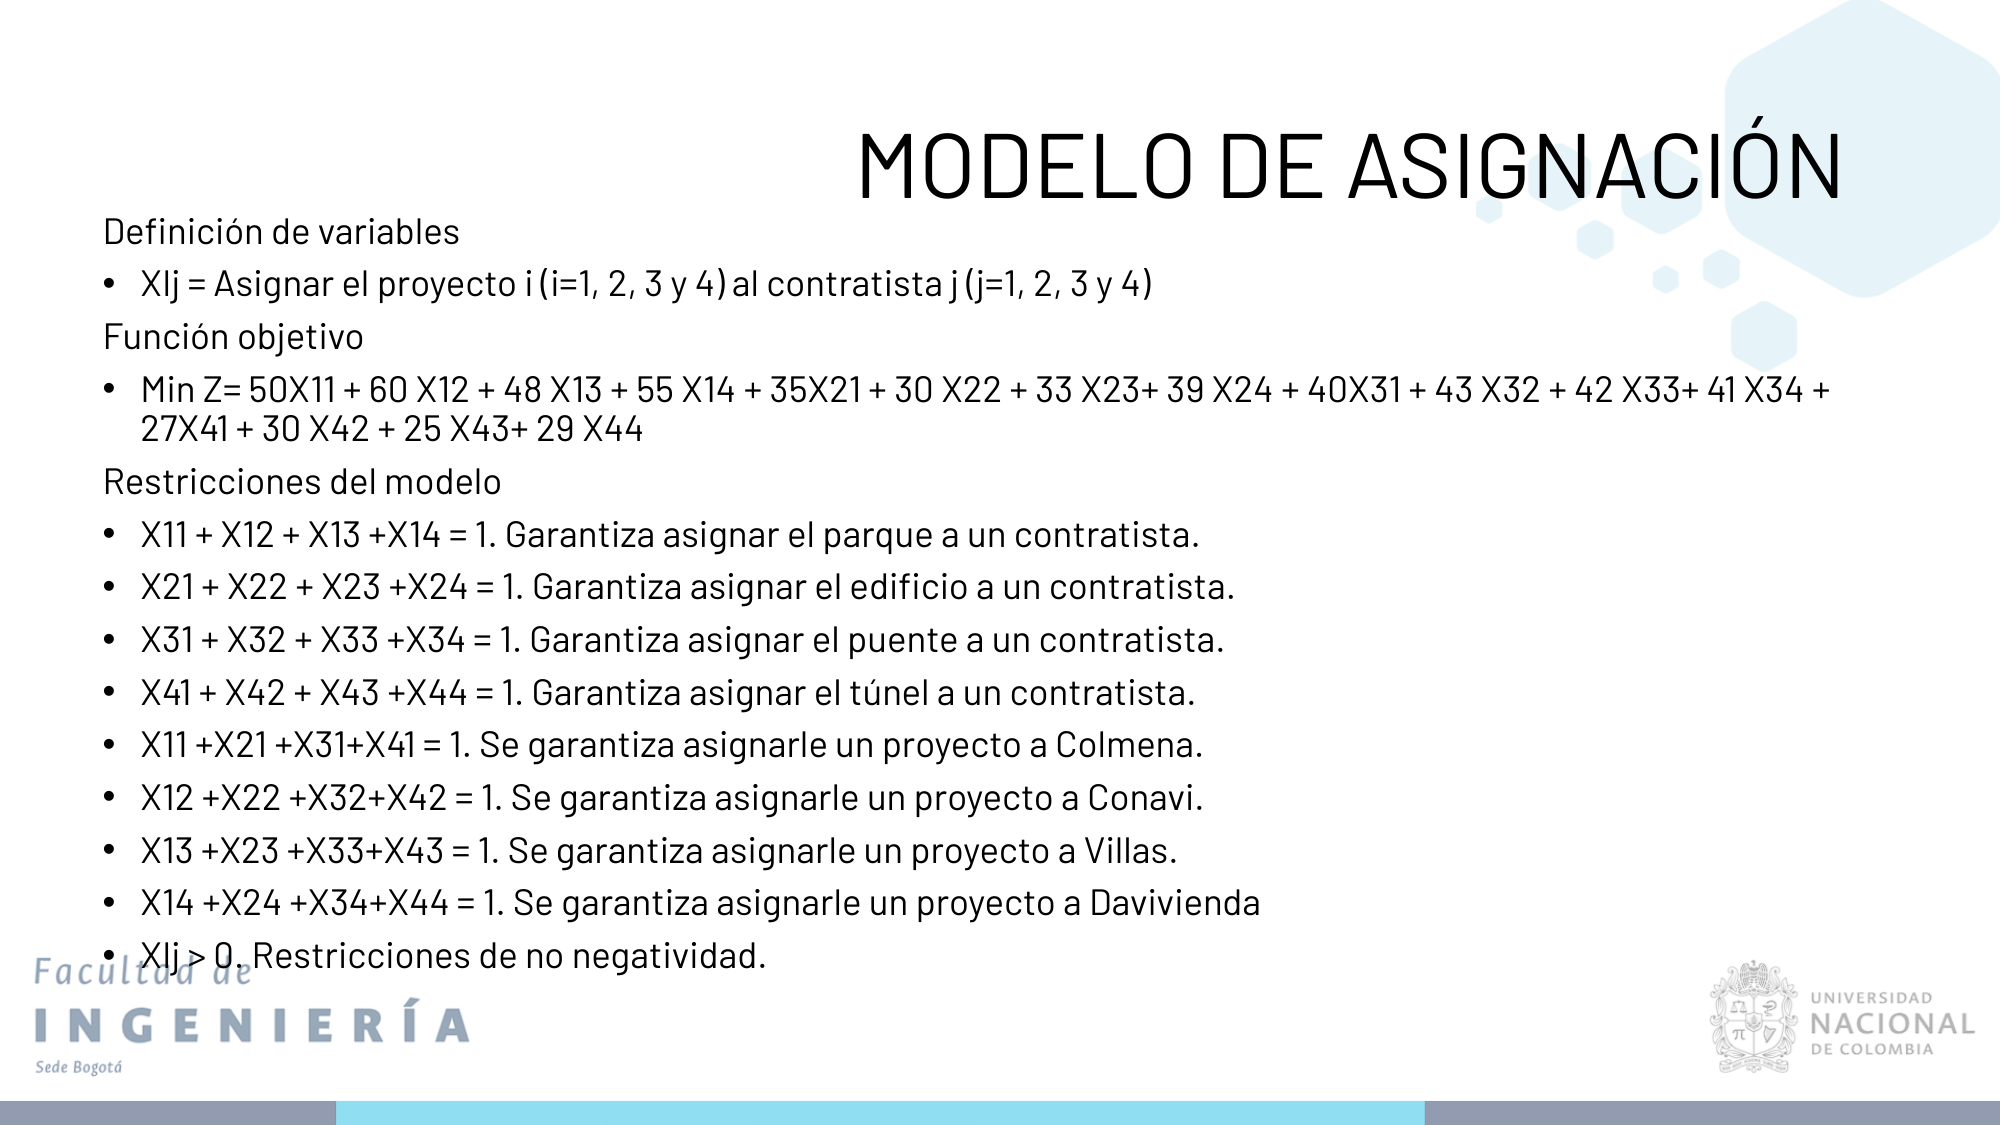

# MODELO DE ASIGNACIÓN
Definición de variables
XIj = Asignar el proyecto i (i=1, 2, 3 y 4) al contratista j (j=1, 2, 3 y 4)
Función objetivo
Min Z= 50X11 + 60 X12 + 48 X13 + 55 X14 + 35X21 + 30 X22 + 33 X23+ 39 X24 + 40X31 + 43 X32 + 42 X33+ 41 X34 + 27X41 + 30 X42 + 25 X43+ 29 X44
Restricciones del modelo
X11 + X12 + X13 +X14 = 1. Garantiza asignar el parque a un contratista.
X21 + X22 + X23 +X24 = 1. Garantiza asignar el edificio a un contratista.
X31 + X32 + X33 +X34 = 1. Garantiza asignar el puente a un contratista.
X41 + X42 + X43 +X44 = 1. Garantiza asignar el túnel a un contratista.
X11 +X21 +X31+X41 = 1. Se garantiza asignarle un proyecto a Colmena.
X12 +X22 +X32+X42 = 1. Se garantiza asignarle un proyecto a Conavi.
X13 +X23 +X33+X43 = 1. Se garantiza asignarle un proyecto a Villas.
X14 +X24 +X34+X44 = 1. Se garantiza asignarle un proyecto a Davivienda
XIj > 0. Restricciones de no negatividad.